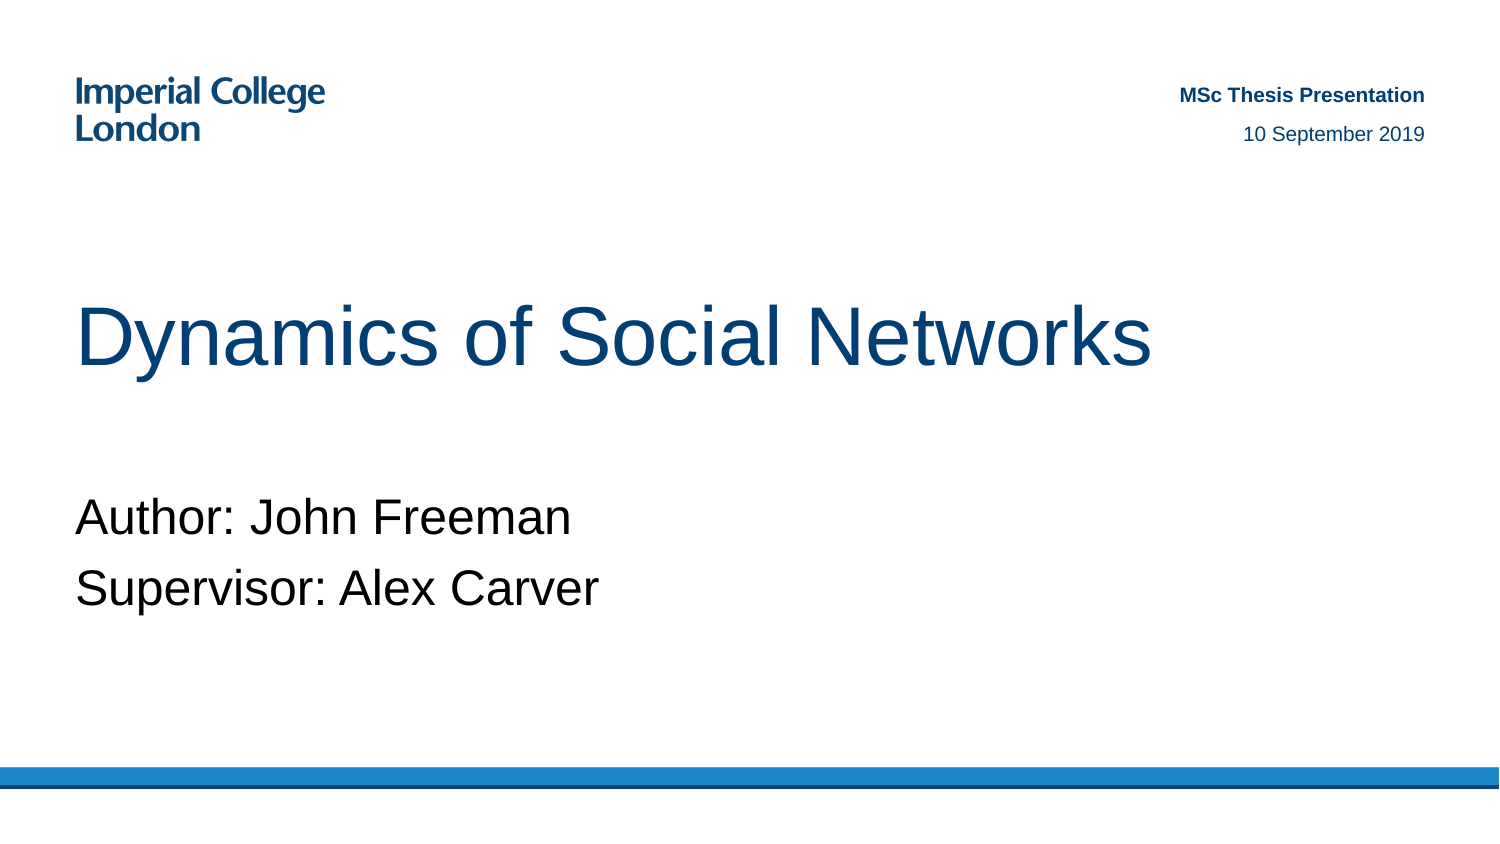

MSc Thesis Presentation
10 September 2019
# Dynamics of Social Networks
Author: John Freeman
Supervisor: Alex Carver